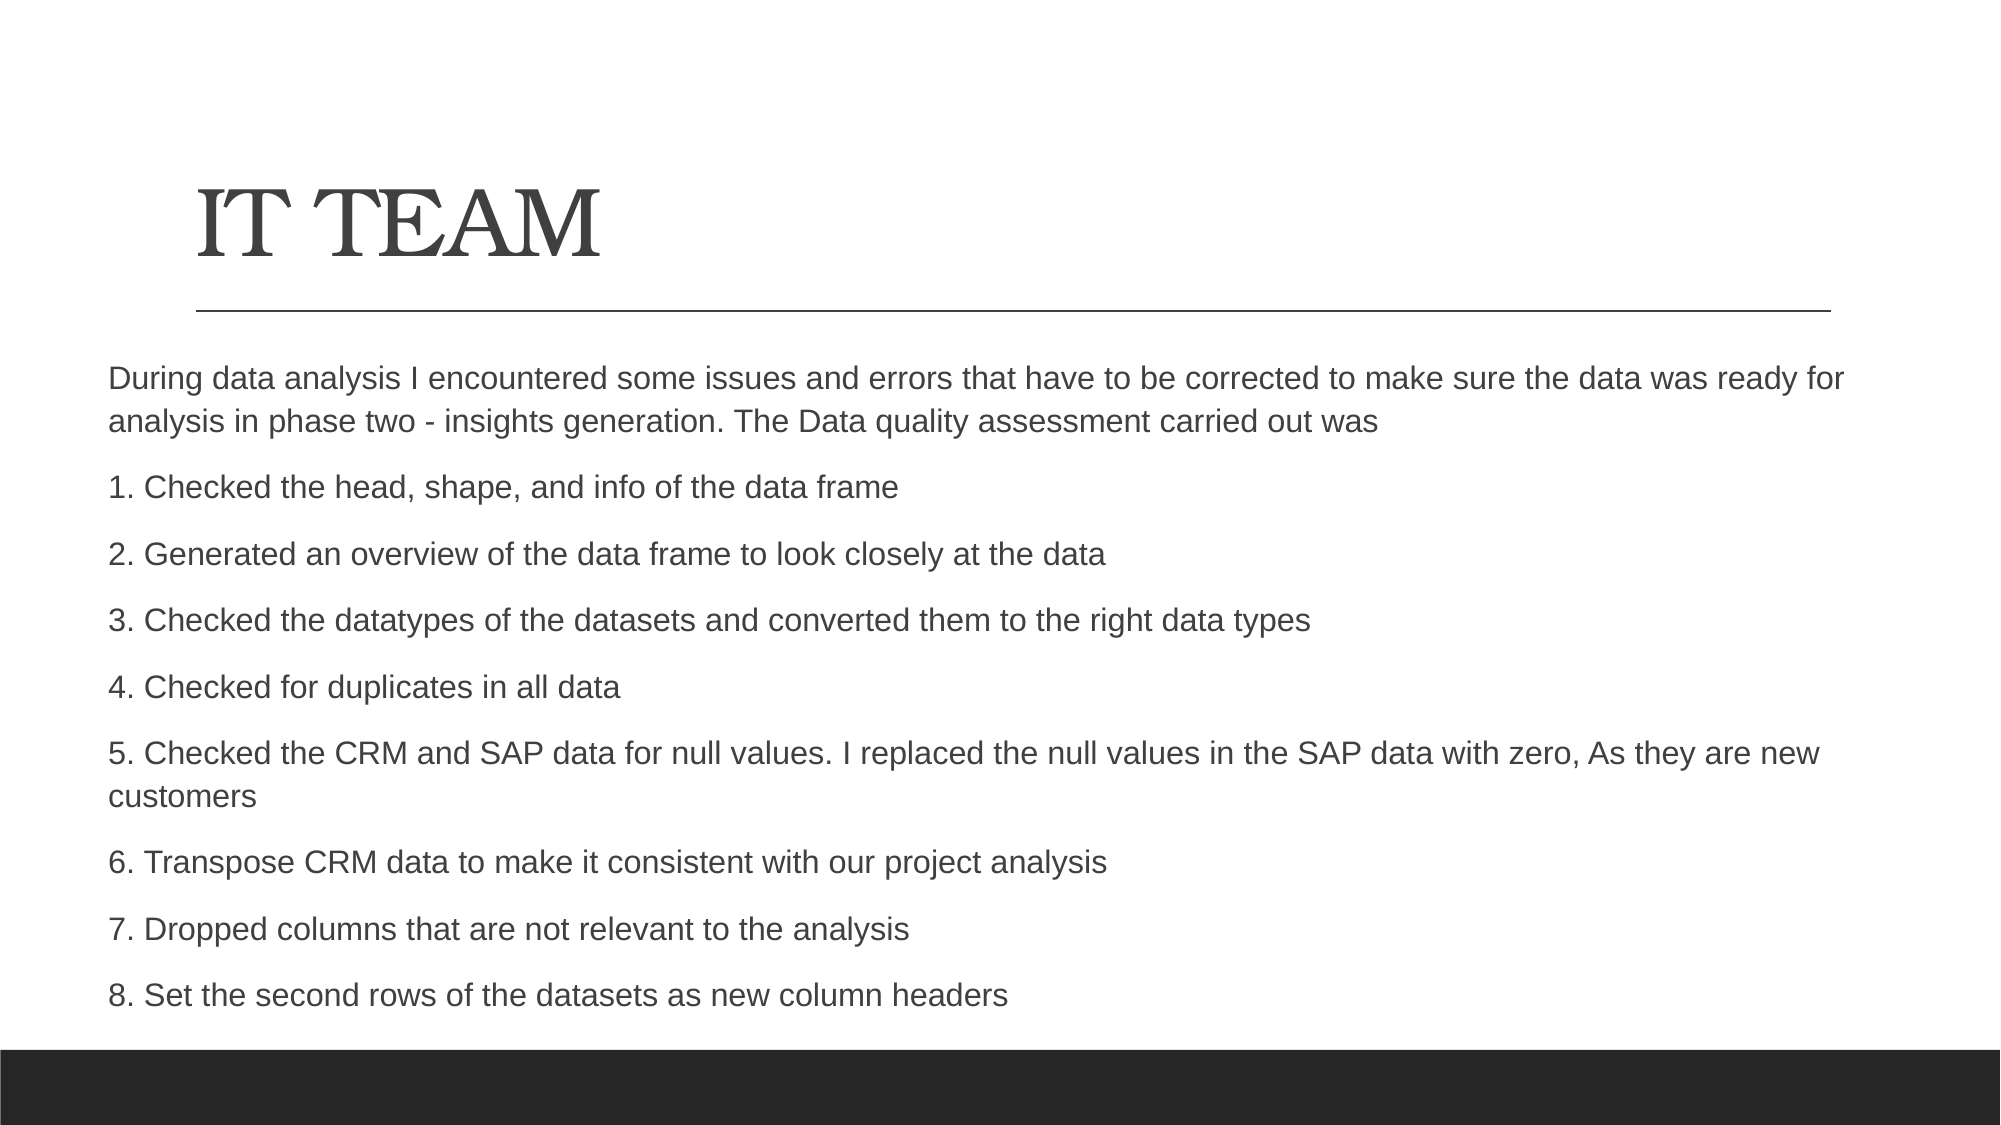

# IT TEAM
During data analysis I encountered some issues and errors that have to be corrected to make sure the data was ready for analysis in phase two - insights generation. The Data quality assessment carried out was
1. Checked the head, shape, and info of the data frame
2. Generated an overview of the data frame to look closely at the data
3. Checked the datatypes of the datasets and converted them to the right data types
4. Checked for duplicates in all data
5. Checked the CRM and SAP data for null values. I replaced the null values in the SAP data with zero, As they are new customers
6. Transpose CRM data to make it consistent with our project analysis
7. Dropped columns that are not relevant to the analysis
8. Set the second rows of the datasets as new column headers